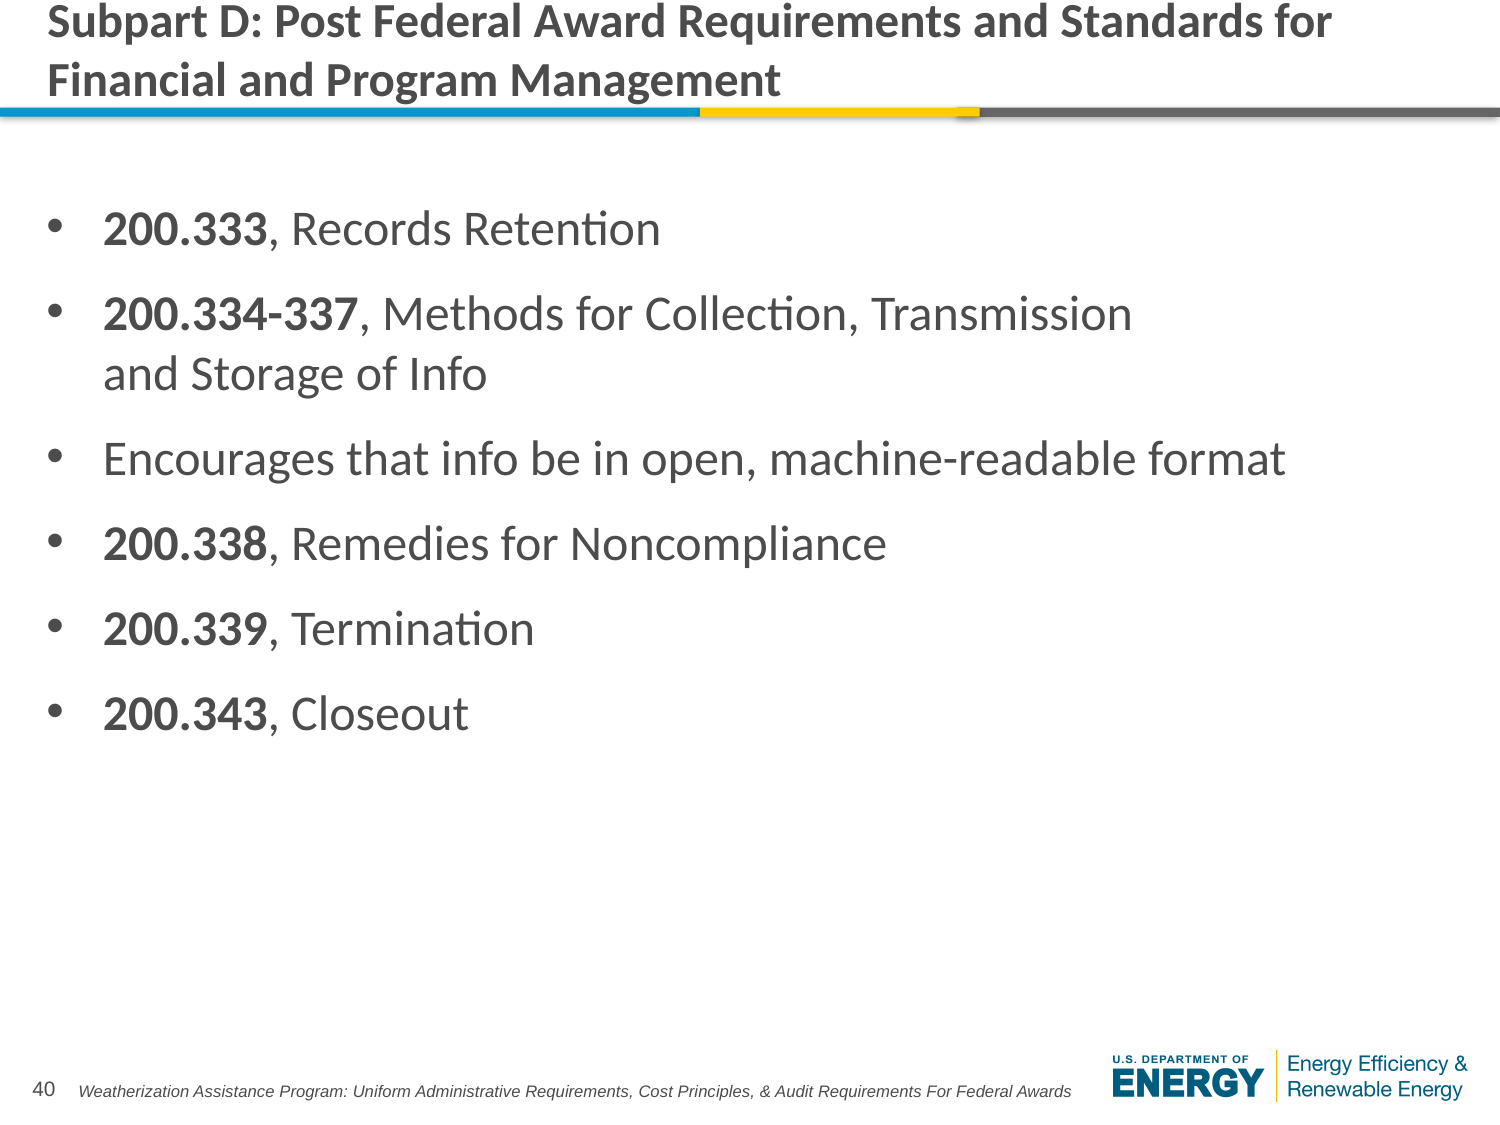

# Subpart D: Post Federal Award Requirements and Standards for Financial and Program Management
200.333, Records Retention
200.334-337, Methods for Collection, Transmission
and Storage of Info
Encourages that info be in open, machine-readable format
200.338, Remedies for Noncompliance
200.339, Termination
200.343, Closeout